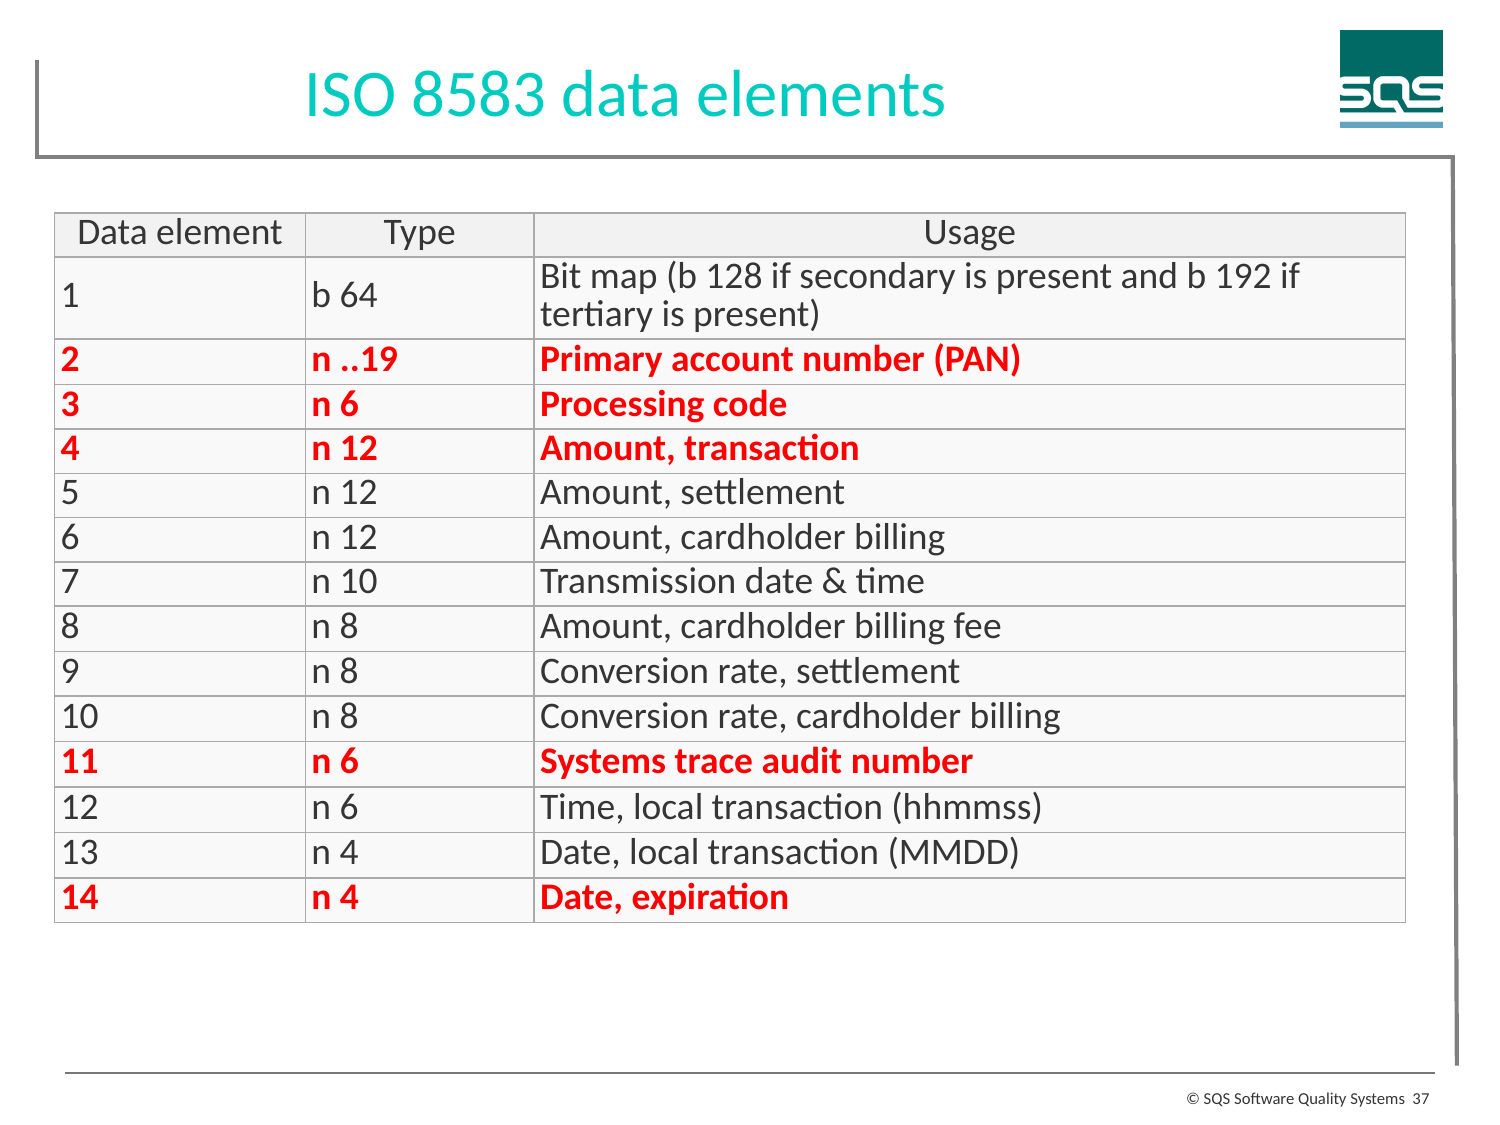

ISO 8583 data elements
| Data element | Type | Usage |
| --- | --- | --- |
| 1 | b 64 | Bit map (b 128 if secondary is present and b 192 if tertiary is present) |
| 2 | n ..19 | Primary account number (PAN) |
| 3 | n 6 | Processing code |
| 4 | n 12 | Amount, transaction |
| 5 | n 12 | Amount, settlement |
| 6 | n 12 | Amount, cardholder billing |
| 7 | n 10 | Transmission date & time |
| 8 | n 8 | Amount, cardholder billing fee |
| 9 | n 8 | Conversion rate, settlement |
| 10 | n 8 | Conversion rate, cardholder billing |
| 11 | n 6 | Systems trace audit number |
| 12 | n 6 | Time, local transaction (hhmmss) |
| 13 | n 4 | Date, local transaction (MMDD) |
| 14 | n 4 | Date, expiration |
37
© SQS Software Quality Systems